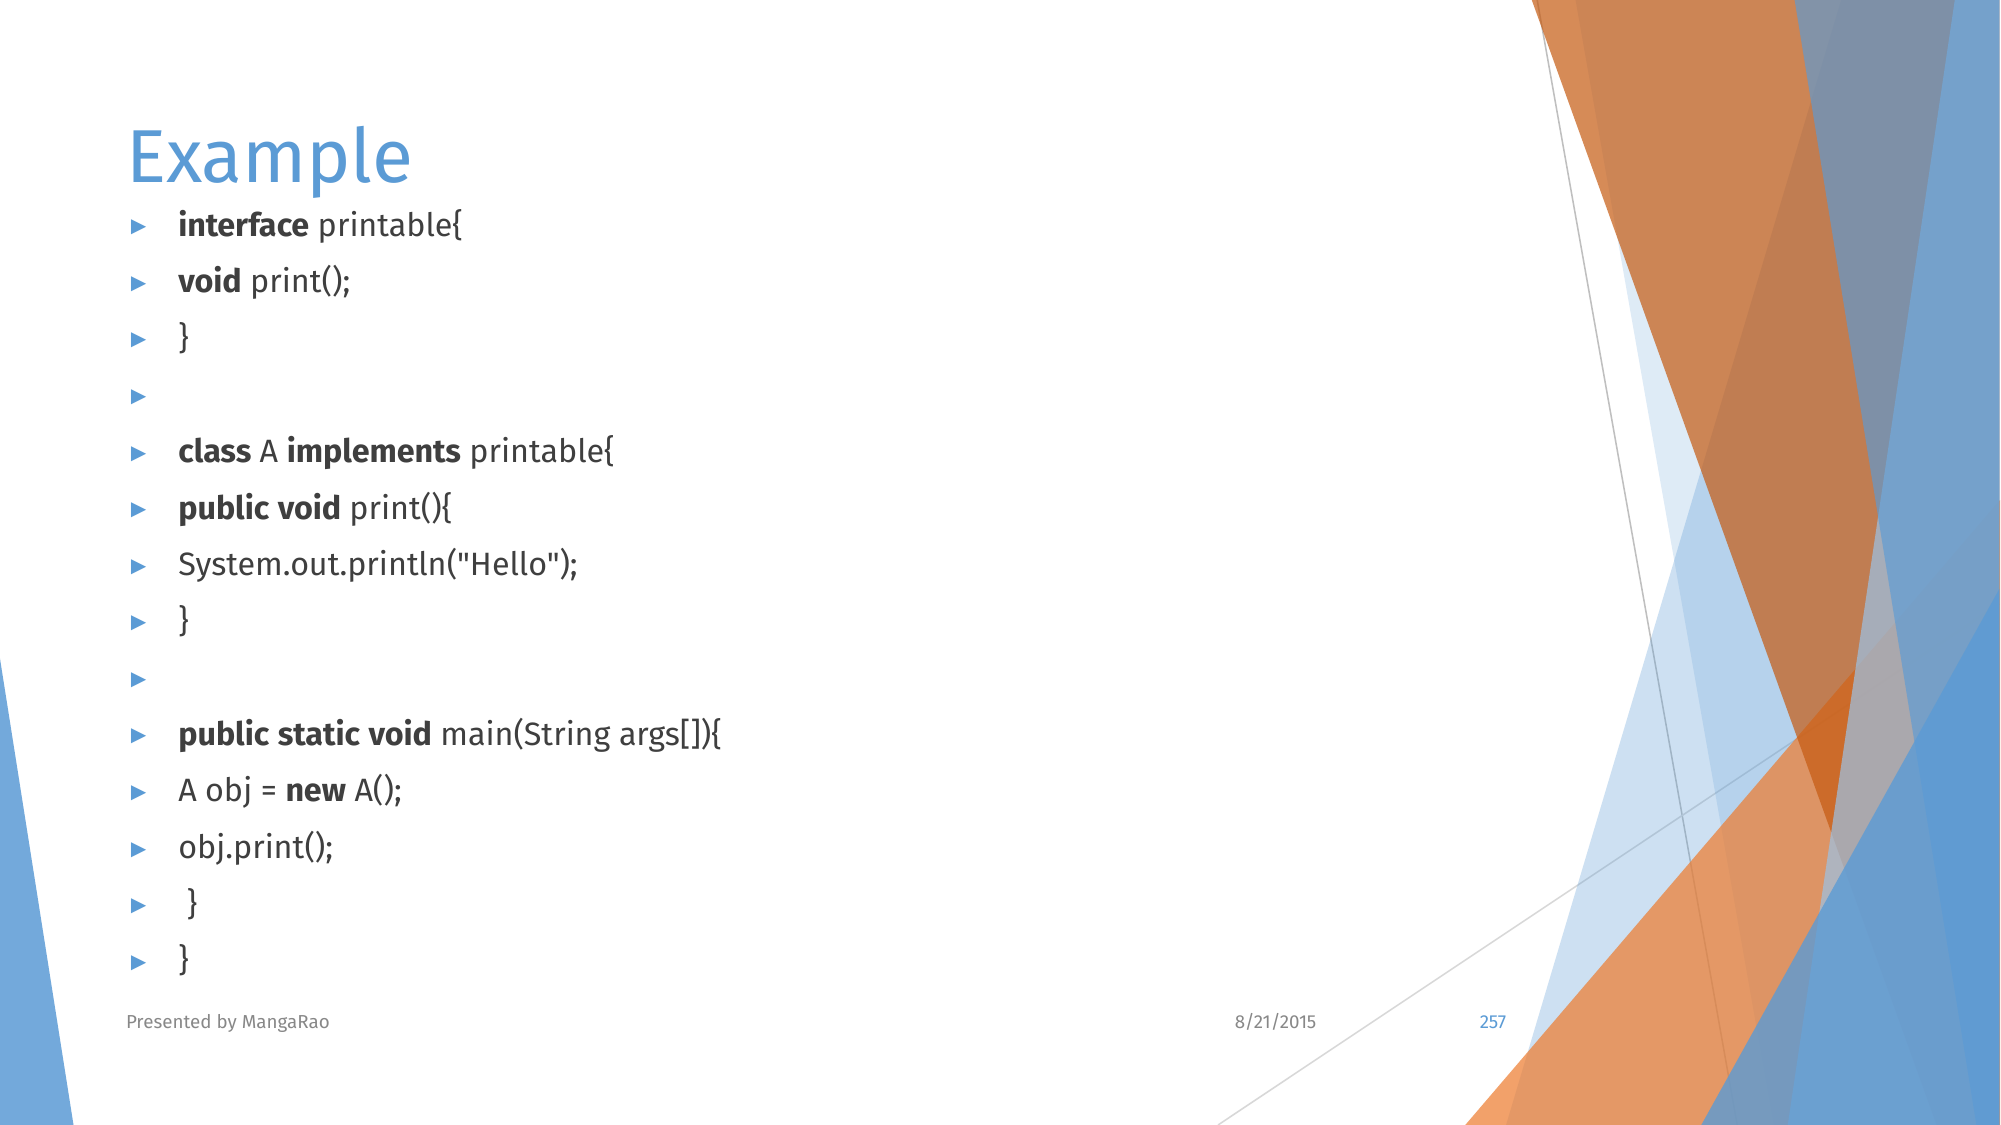

# Example
interface printable{
void print();
}

class A implements printable{
public void print(){
System.out.println("Hello");
}

public static void main(String args[]){
A obj = new A();
obj.print();
 }
}

Presented by MangaRao
8/21/2015
257